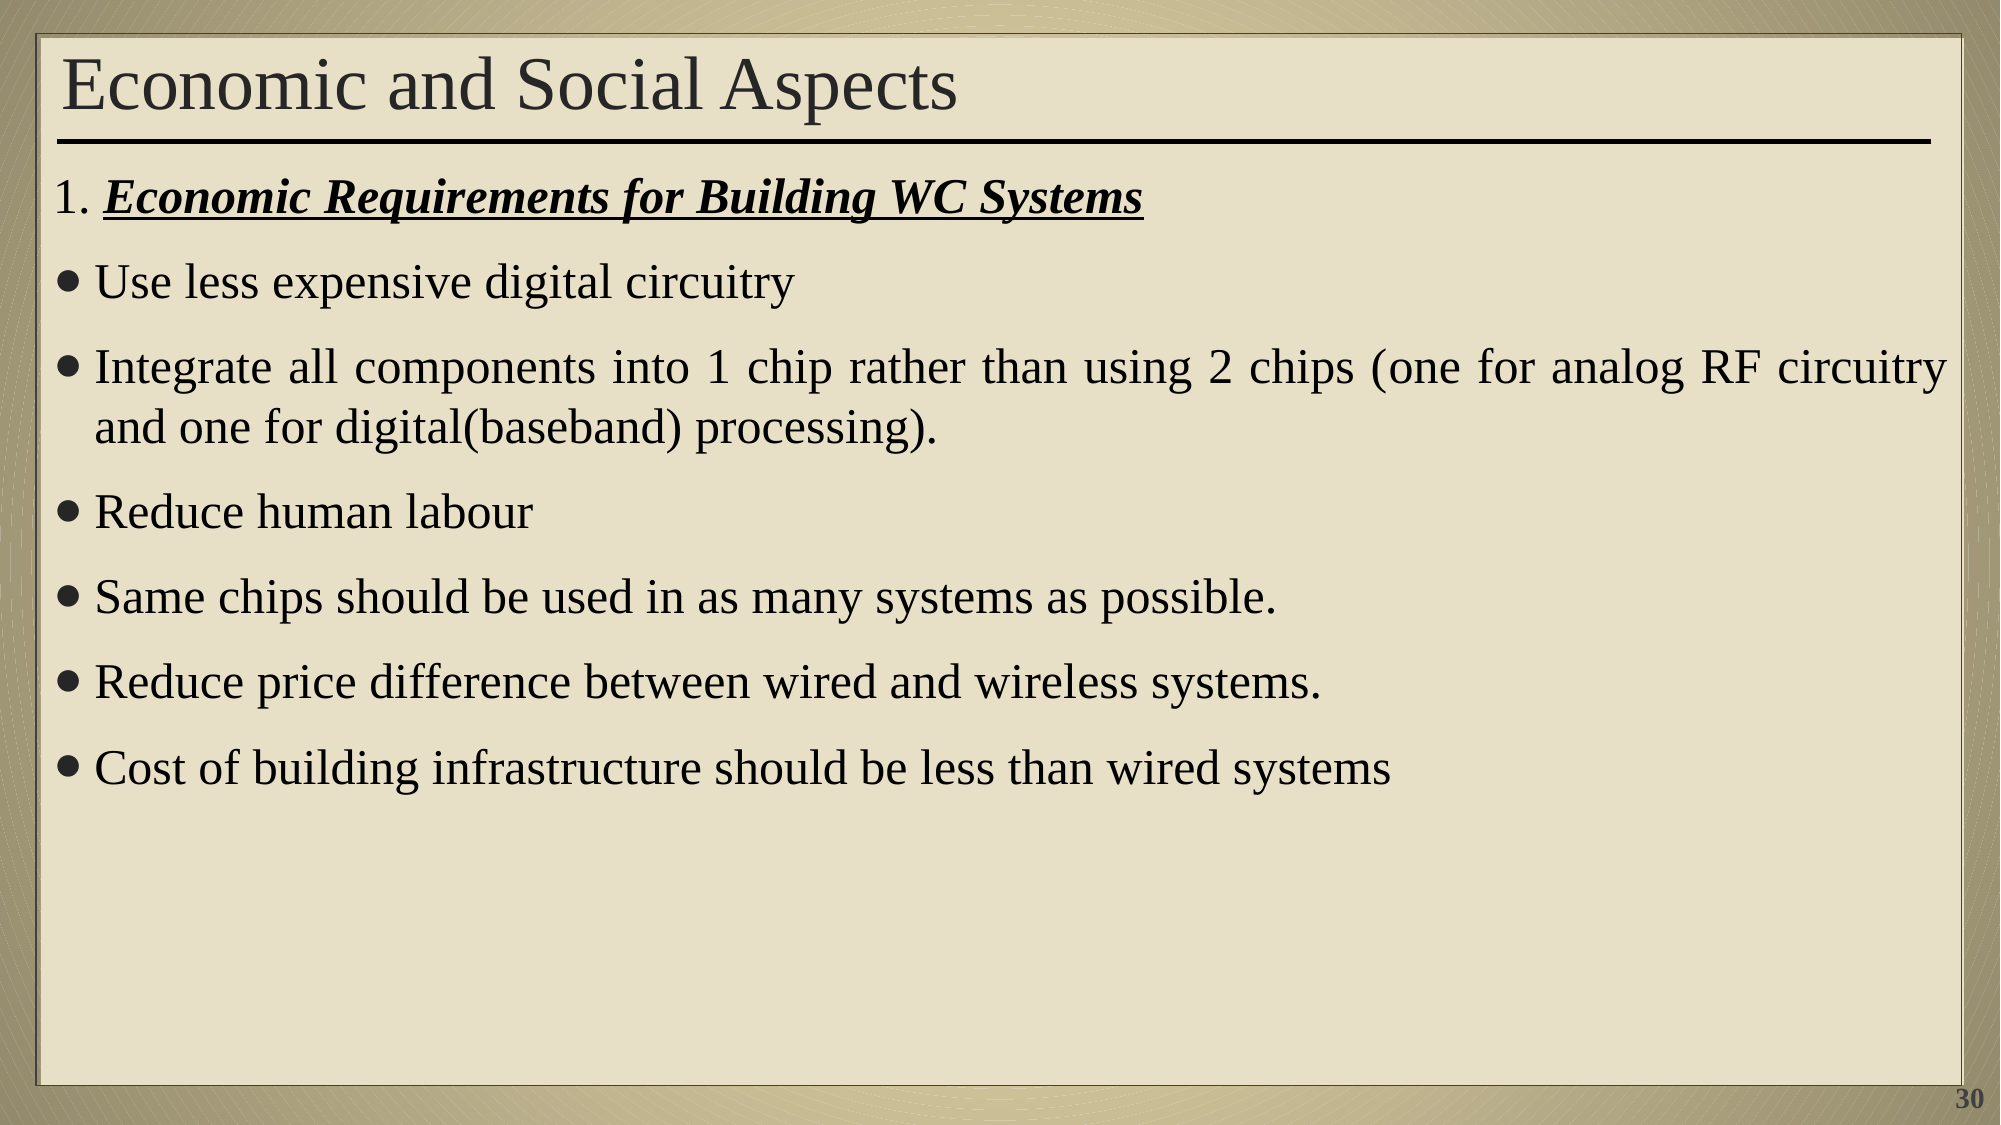

# Economic and Social Aspects
1. Economic Requirements for Building WC Systems
Use less expensive digital circuitry
Integrate all components into 1 chip rather than using 2 chips (one for analog RF circuitry and one for digital(baseband) processing).
Reduce human labour
Same chips should be used in as many systems as possible.
Reduce price difference between wired and wireless systems.
Cost of building infrastructure should be less than wired systems

30